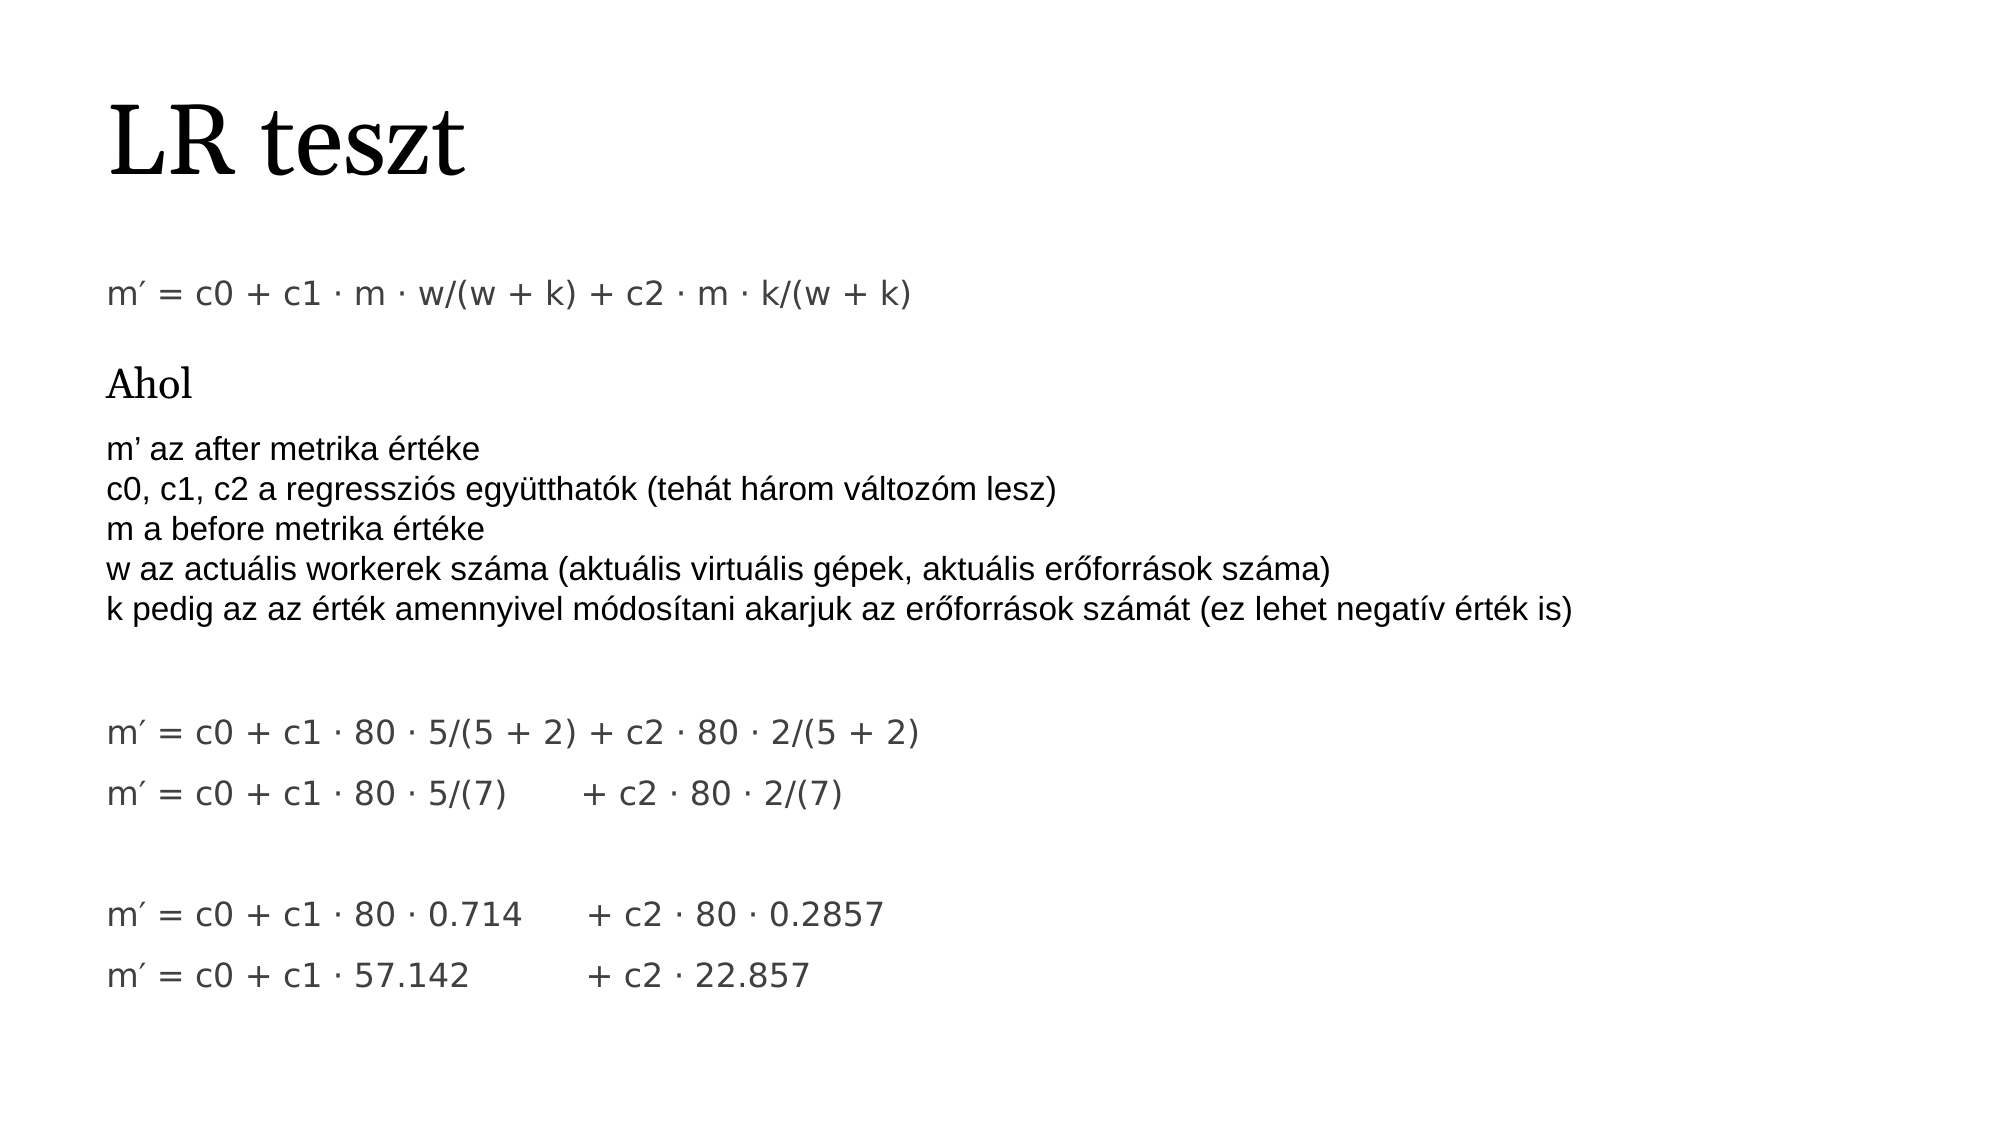

LR teszt
m′ = c0 + c1 · m · w/(w + k) + c2 · m · k/(w + k)
Ahol
m’ az after metrika értéke
c0, c1, c2 a regressziós együtthatók (tehát három változóm lesz)
m a before metrika értéke
w az actuális workerek száma (aktuális virtuális gépek, aktuális erőforrások száma)
k pedig az az érték amennyivel módosítani akarjuk az erőforrások számát (ez lehet negatív érték is)
m′ = c0 + c1 · 80 · 5/(5 + 2) + c2 · 80 · 2/(5 + 2)
m′ = c0 + c1 · 80 · 5/(7)       + c2 · 80 · 2/(7)

m′ = c0 + c1 · 80 · 0.714      + c2 · 80 · 0.2857
m′ = c0 + c1 · 57.142           + c2 · 22.857